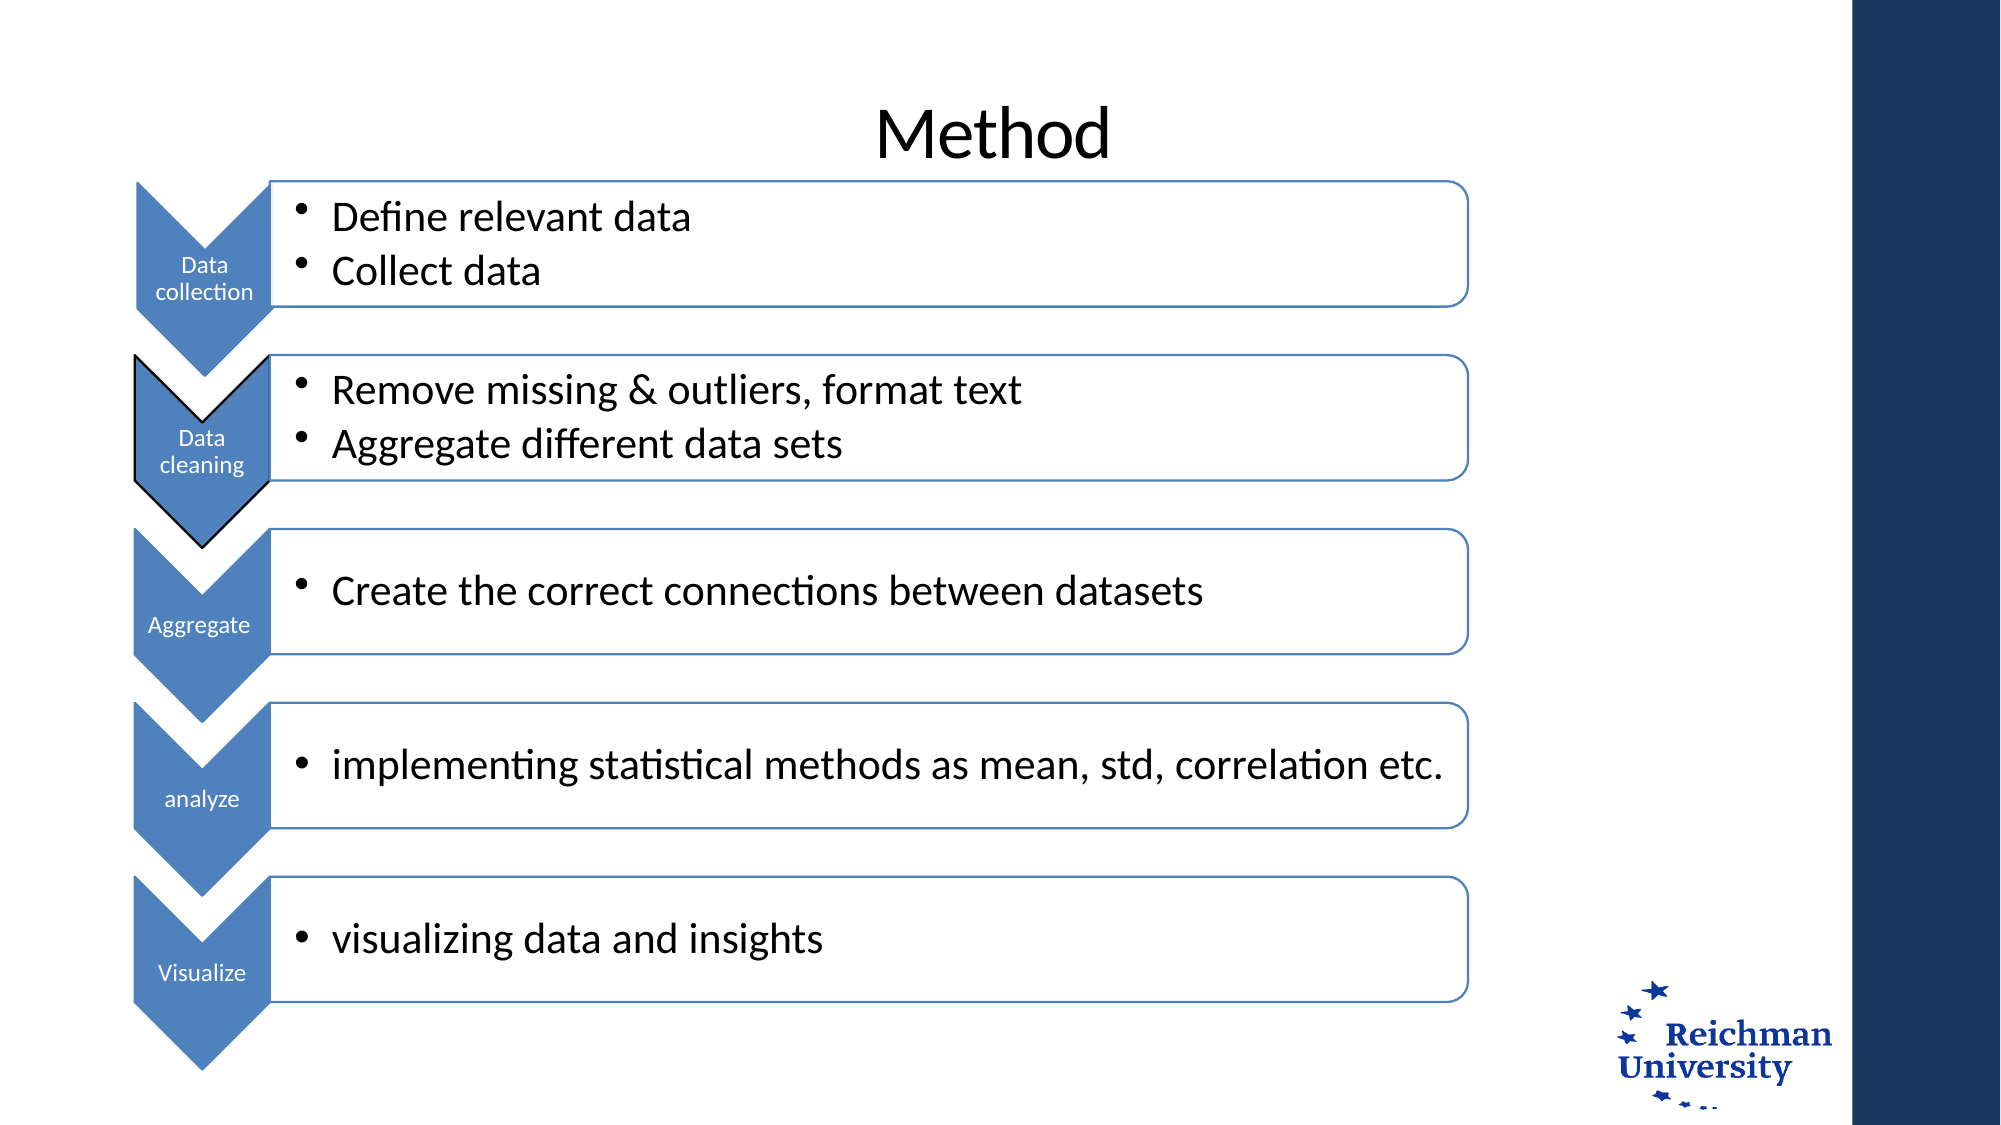

# Method
Data collection
Define relevant data
Collect data
Data cleaning
Remove missing & outliers, format text
Aggregate different data sets
Aggregate
Create the correct connections between datasets
analyze
implementing statistical methods as mean, std, correlation etc.
Visualize
visualizing data and insights